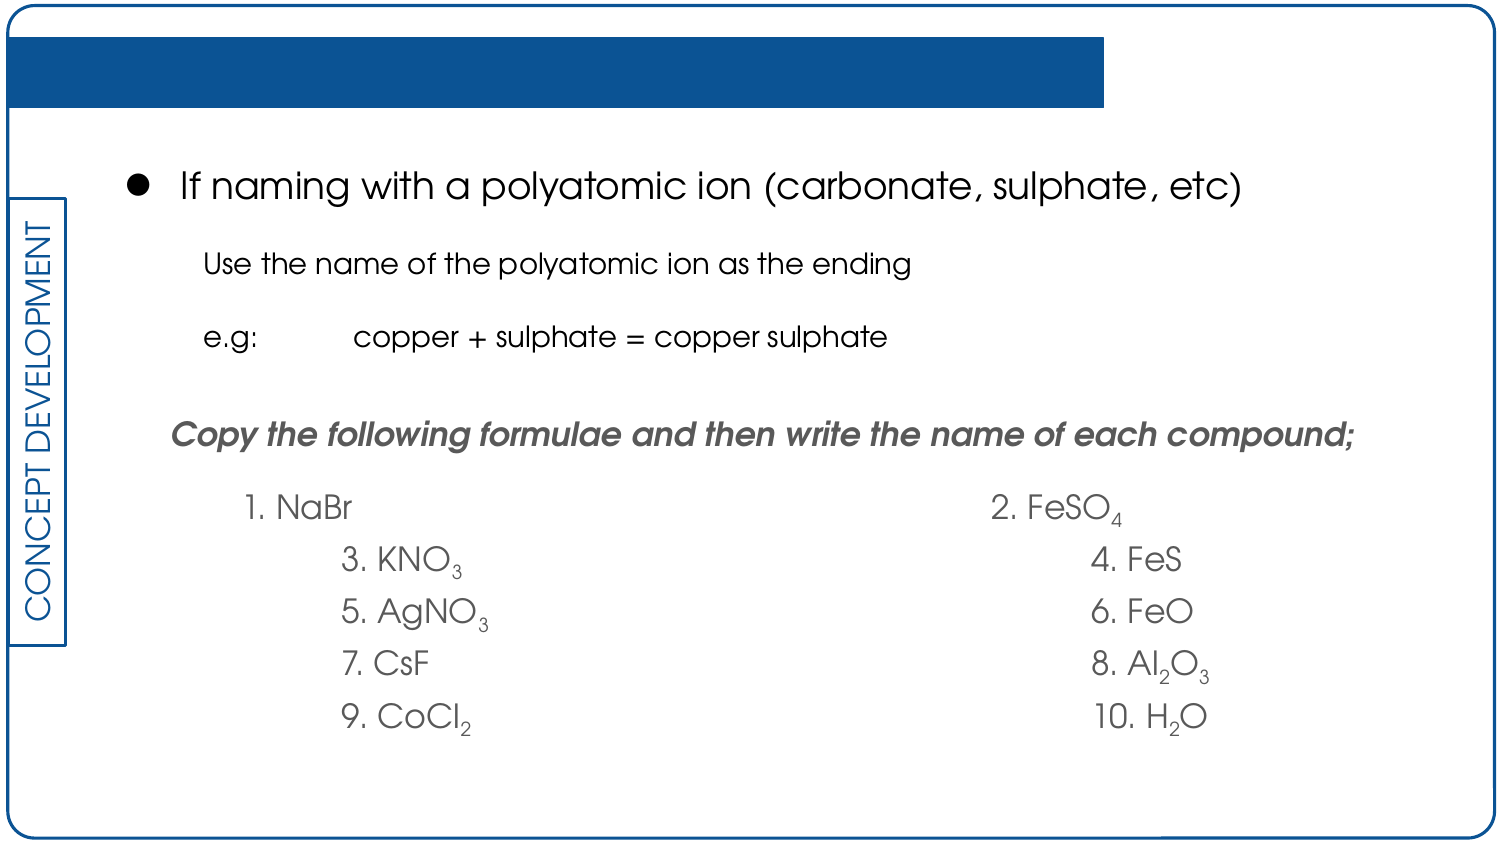

If naming with a polyatomic ion (carbonate, sulphate, etc)
Use the name of the polyatomic ion as the ending
e.g:	copper + sulphate = copper sulphate
Copy the following formulae and then write the name of each compound;

	1. NaBr					2. FeSO4
		3. KNO3					4. FeS
		5. AgNO3					6. FeO
		7. CsF					8. Al2O3
		9. CoCl2					10. H2O